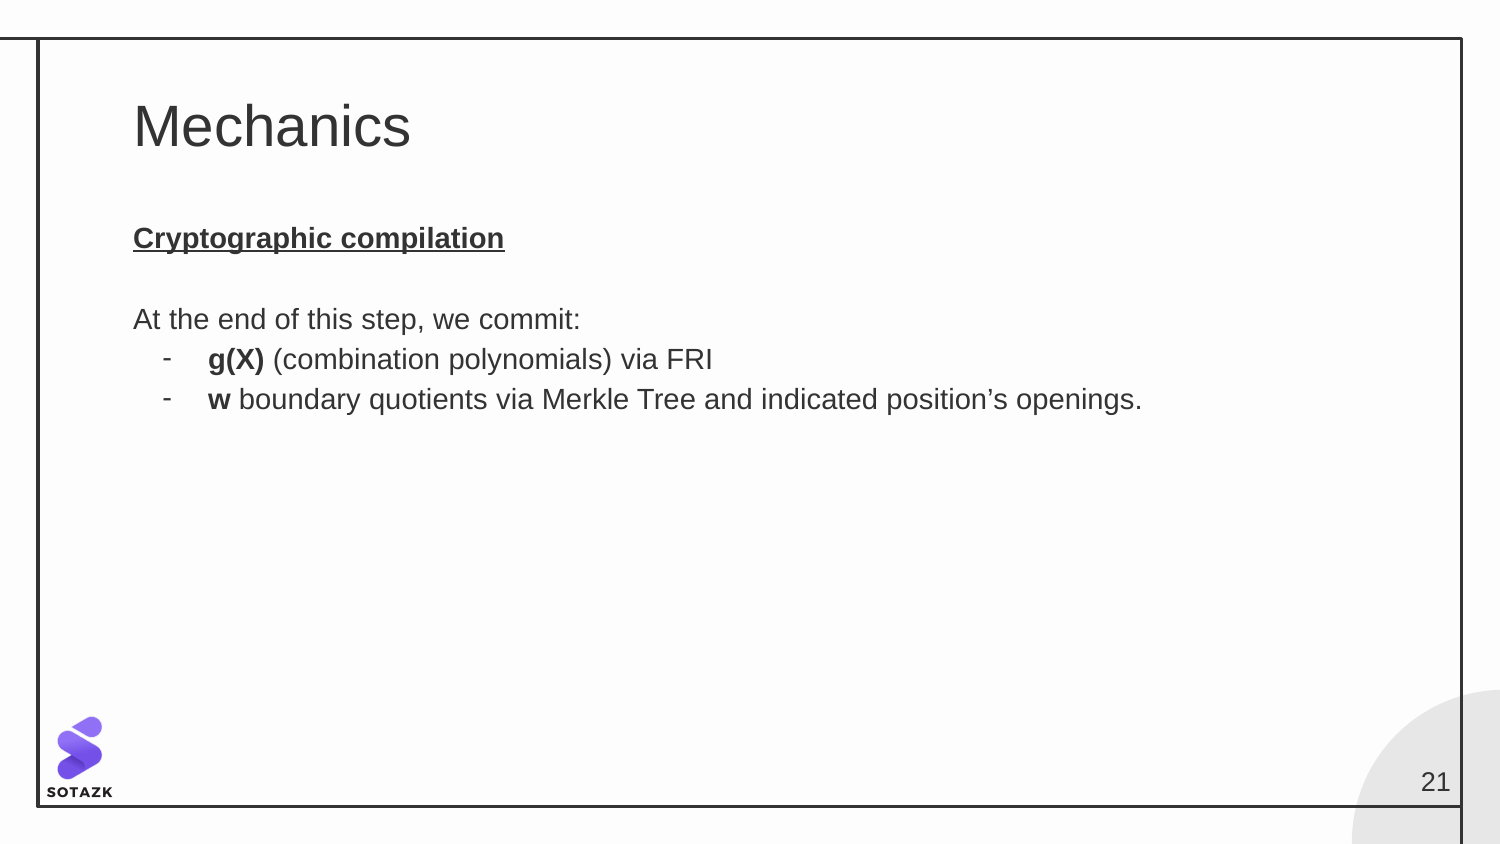

# Mechanics

Cryptographic compilation

At the end of this step, we commit:
g(X) (combination polynomials) via FRI
w boundary quotients via Merkle Tree and indicated position’s openings.

21